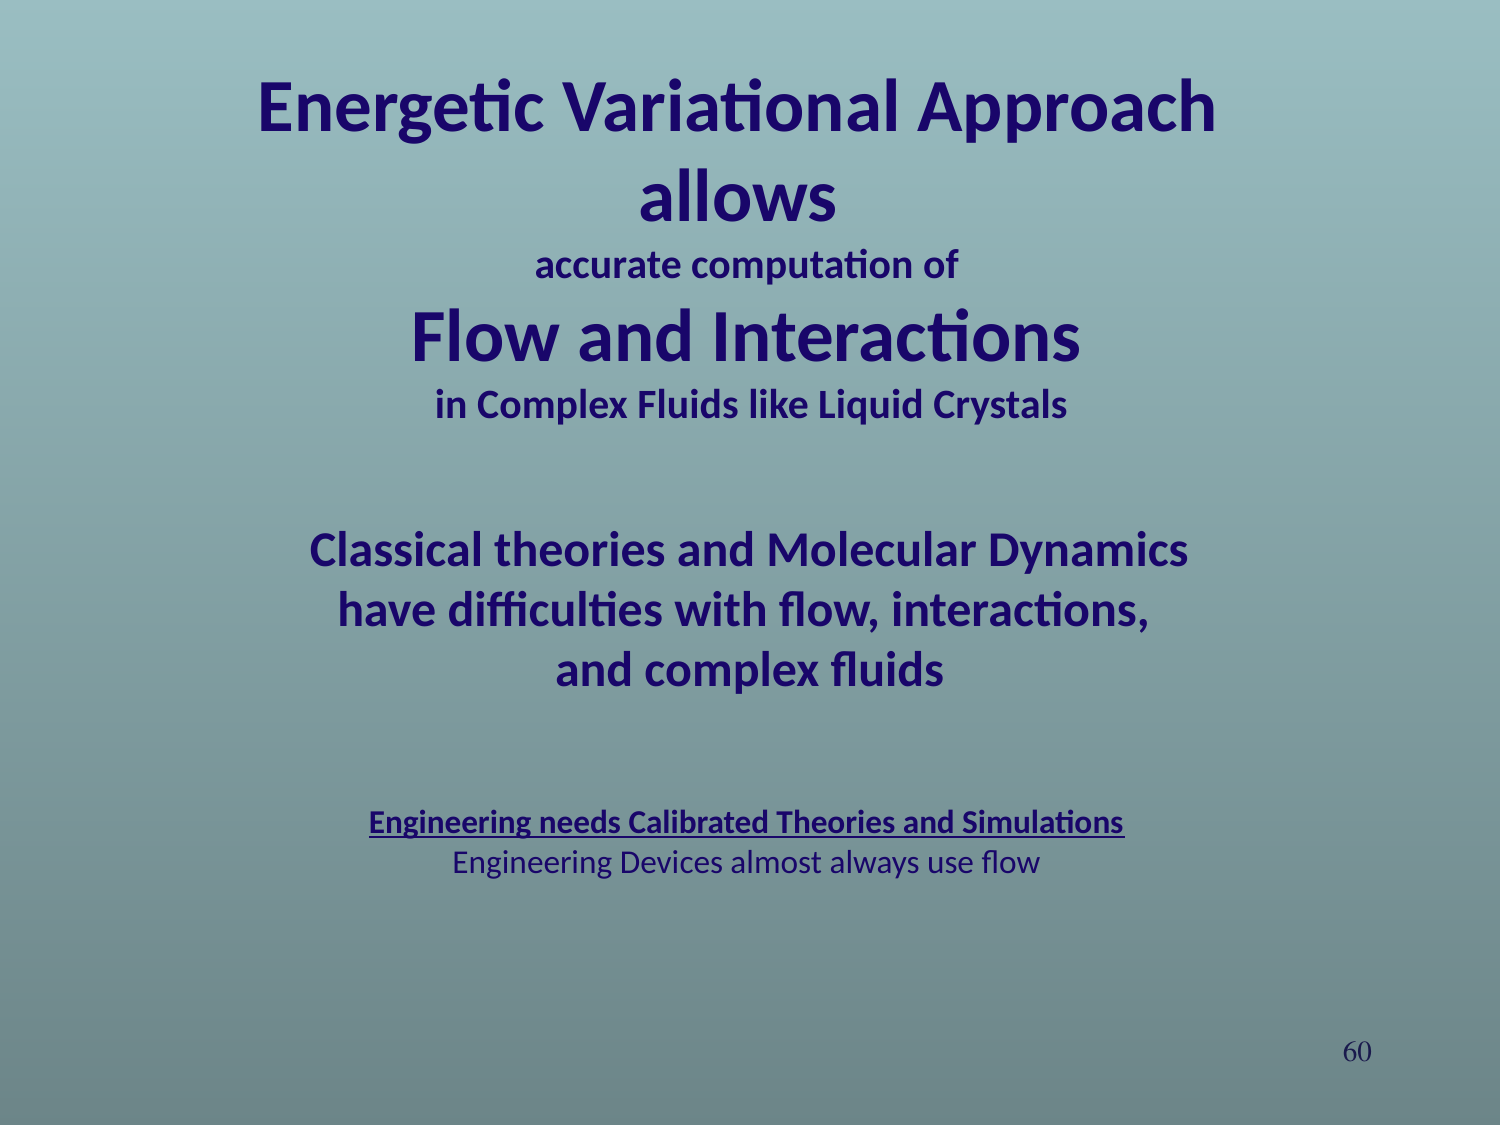

Energetic Variational Approach
allows
accurate computation of
Flow and Interactions
 in Complex Fluids like Liquid Crystals
Classical theories and Molecular Dynamics
have difficulties with flow, interactions,
and complex fluids
Engineering needs Calibrated Theories and Simulations
Engineering Devices almost always use flow
60